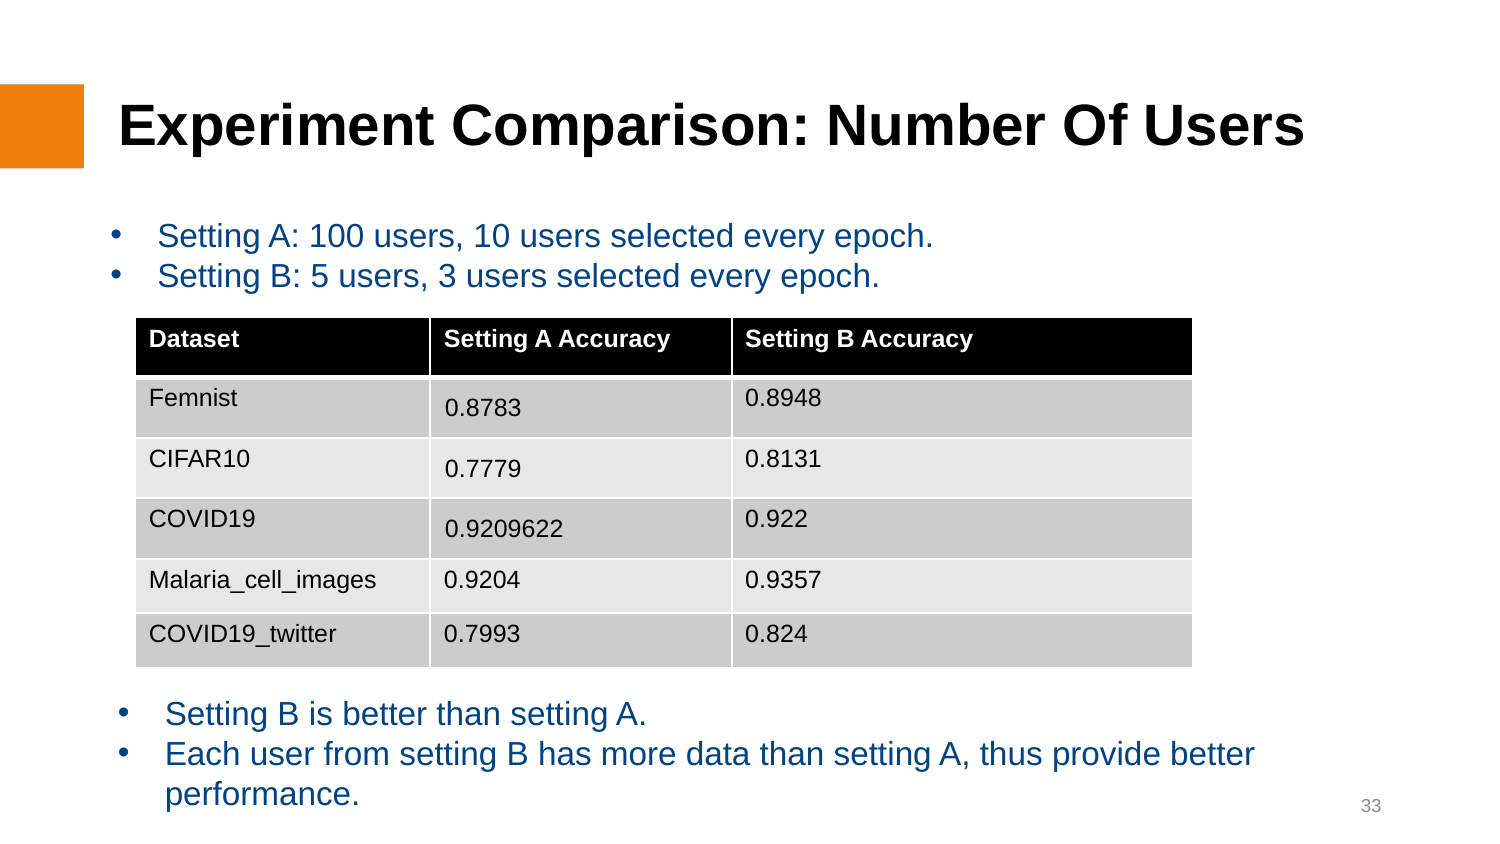

# Experiment Comparison: Number Of Users
Setting A: 100 users, 10 users selected every epoch.
Setting B: 5 users, 3 users selected every epoch.
| Dataset | Setting A Accuracy | Setting B Accuracy |
| --- | --- | --- |
| Femnist | 0.8783 | 0.8948 |
| CIFAR10 | 0.7779 | 0.8131 |
| COVID19 | 0.9209622 | 0.922 |
| Malaria\_cell\_images | 0.9204 | 0.9357 |
| COVID19\_twitter | 0.7993 | 0.824 |
Setting B is better than setting A.
Each user from setting B has more data than setting A, thus provide better performance.
33